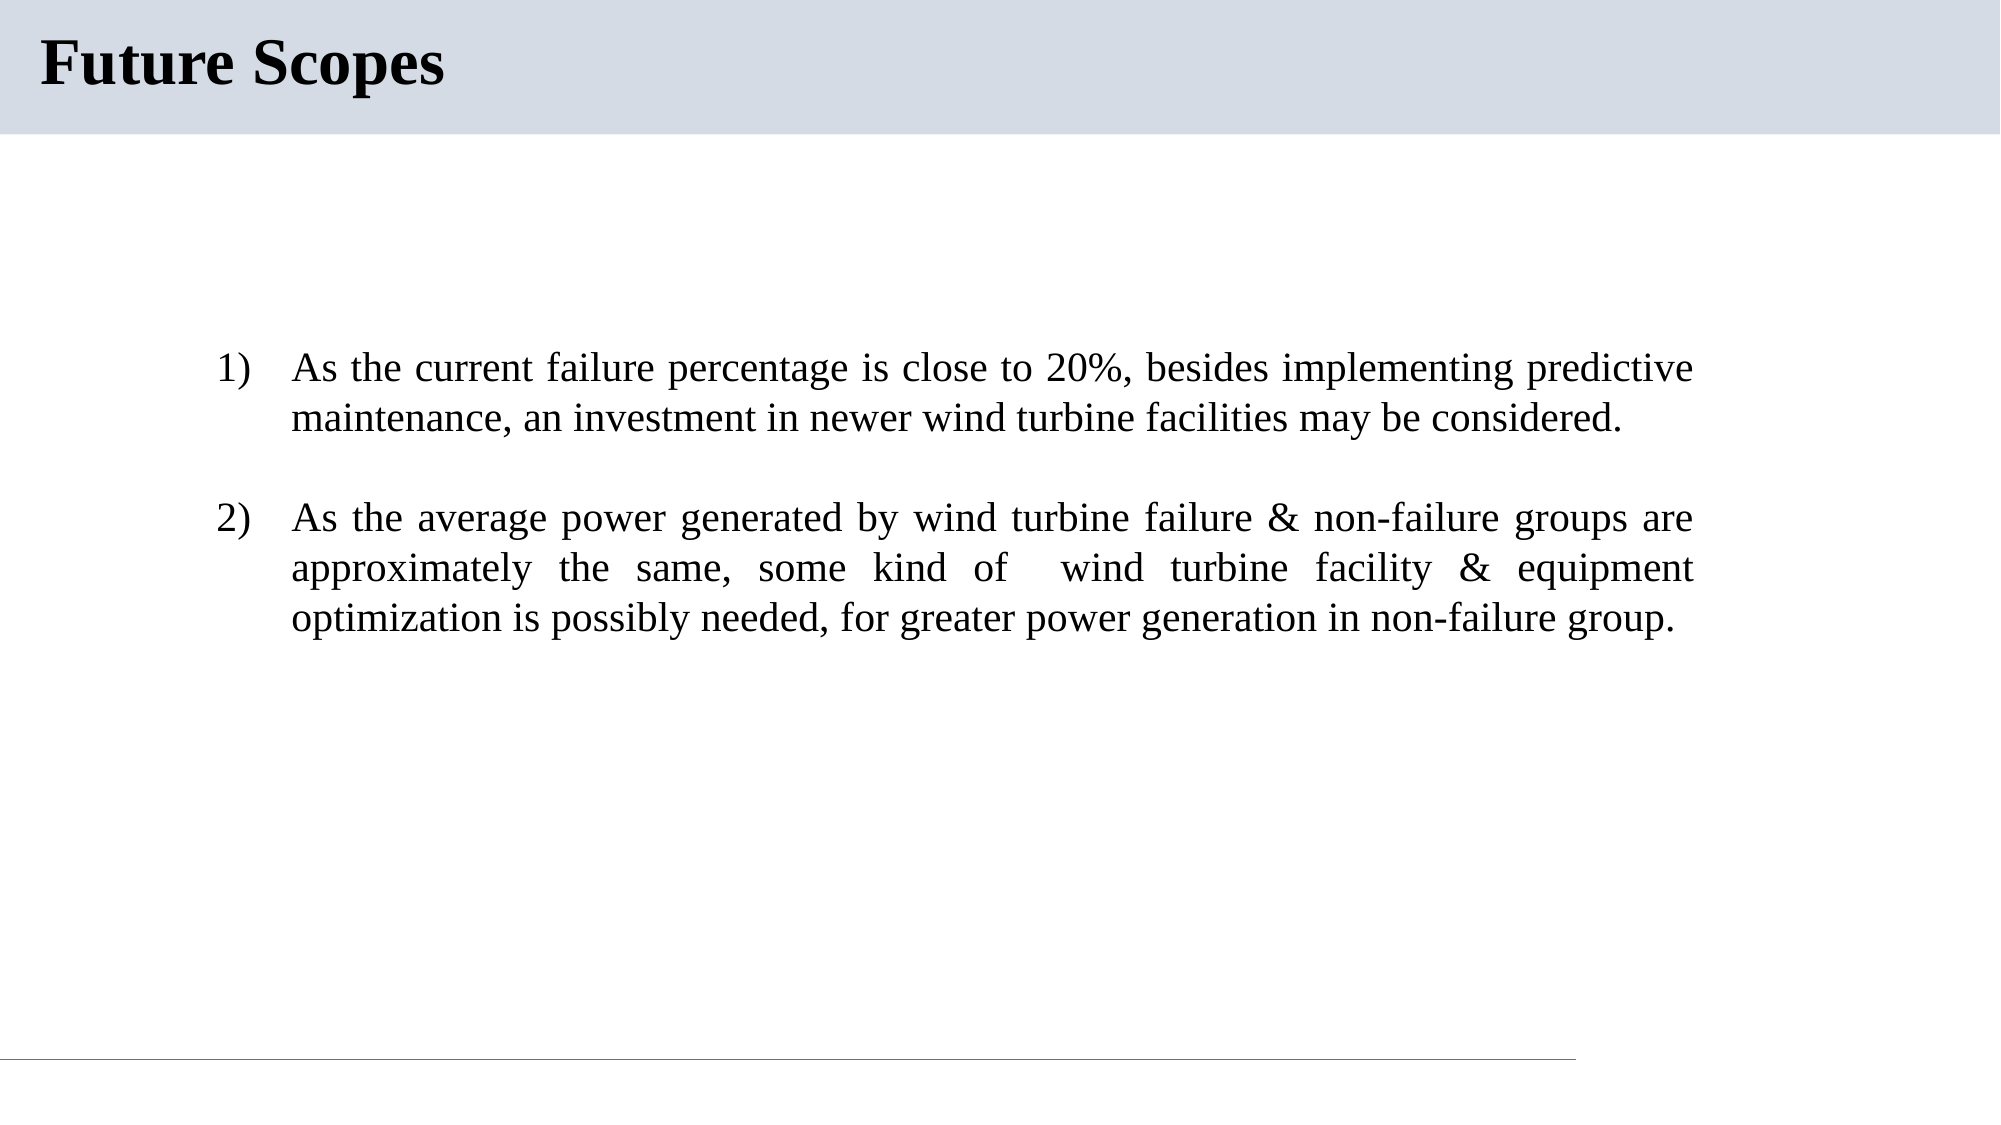

# Future Scopes
As the current failure percentage is close to 20%, besides implementing predictive maintenance, an investment in newer wind turbine facilities may be considered.

As the average power generated by wind turbine failure & non-failure groups are approximately the same, some kind of  wind turbine facility & equipment optimization is possibly needed, for greater power generation in non-failure group.